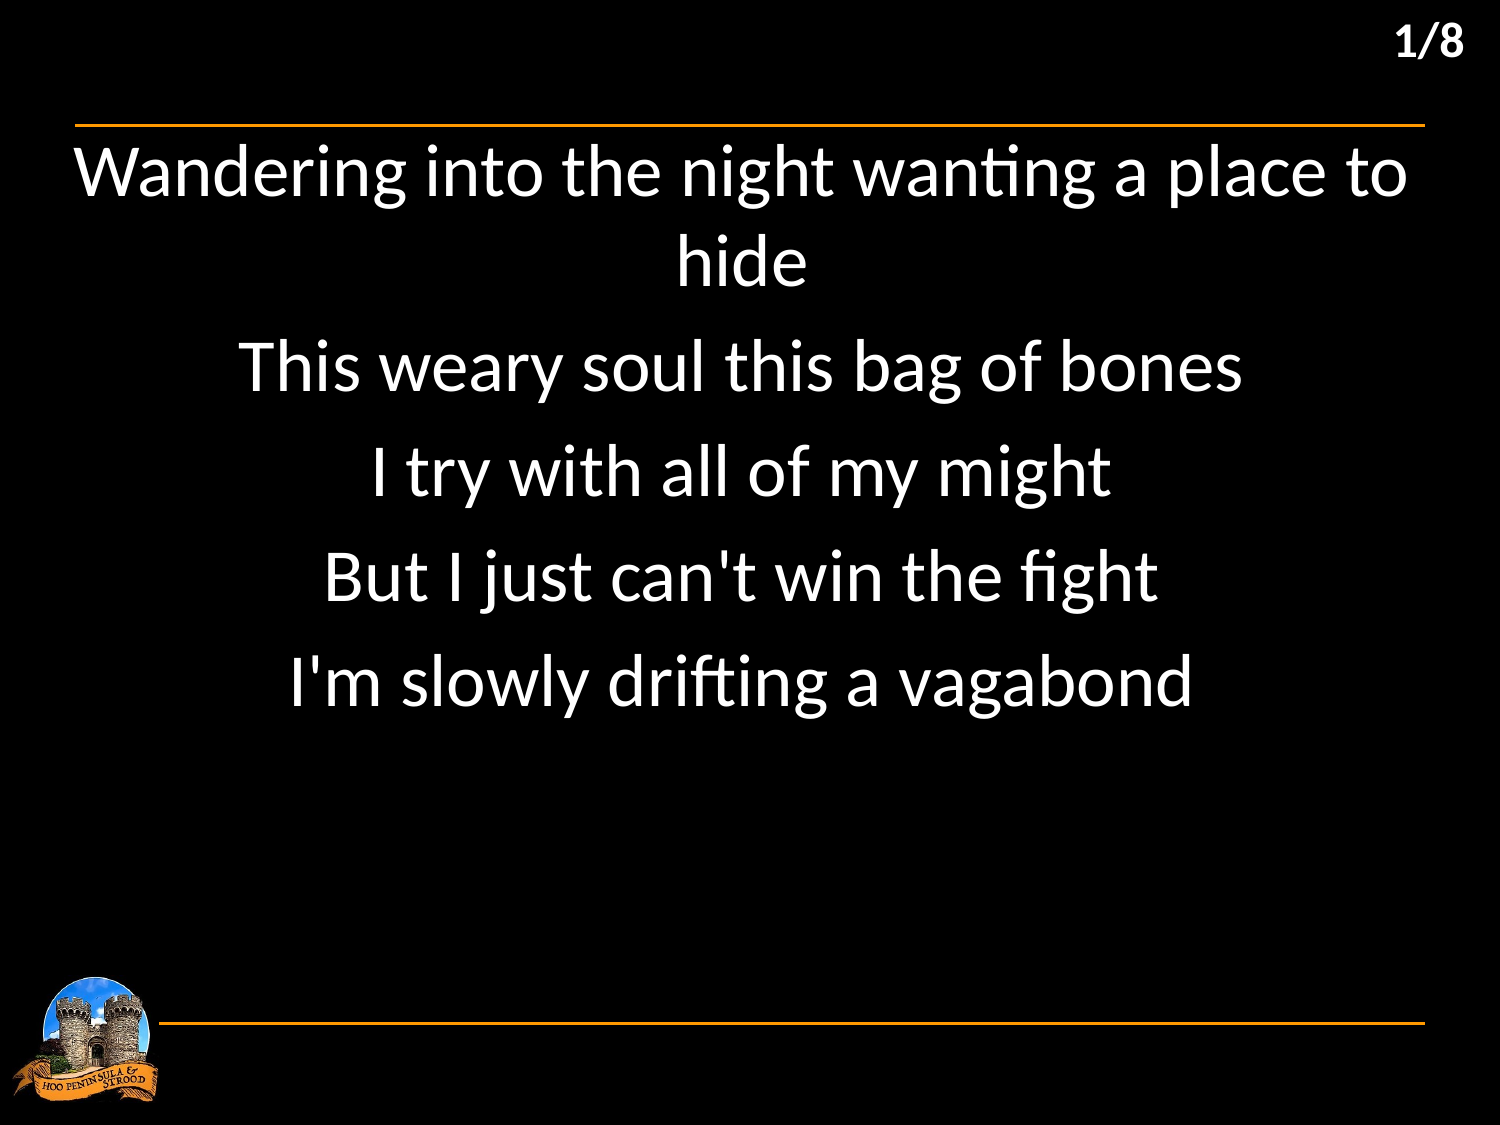

1/8
Wandering into the night wanting a place to hide
This weary soul this bag of bones
I try with all of my might
But I just can't win the fight
I'm slowly drifting a vagabond